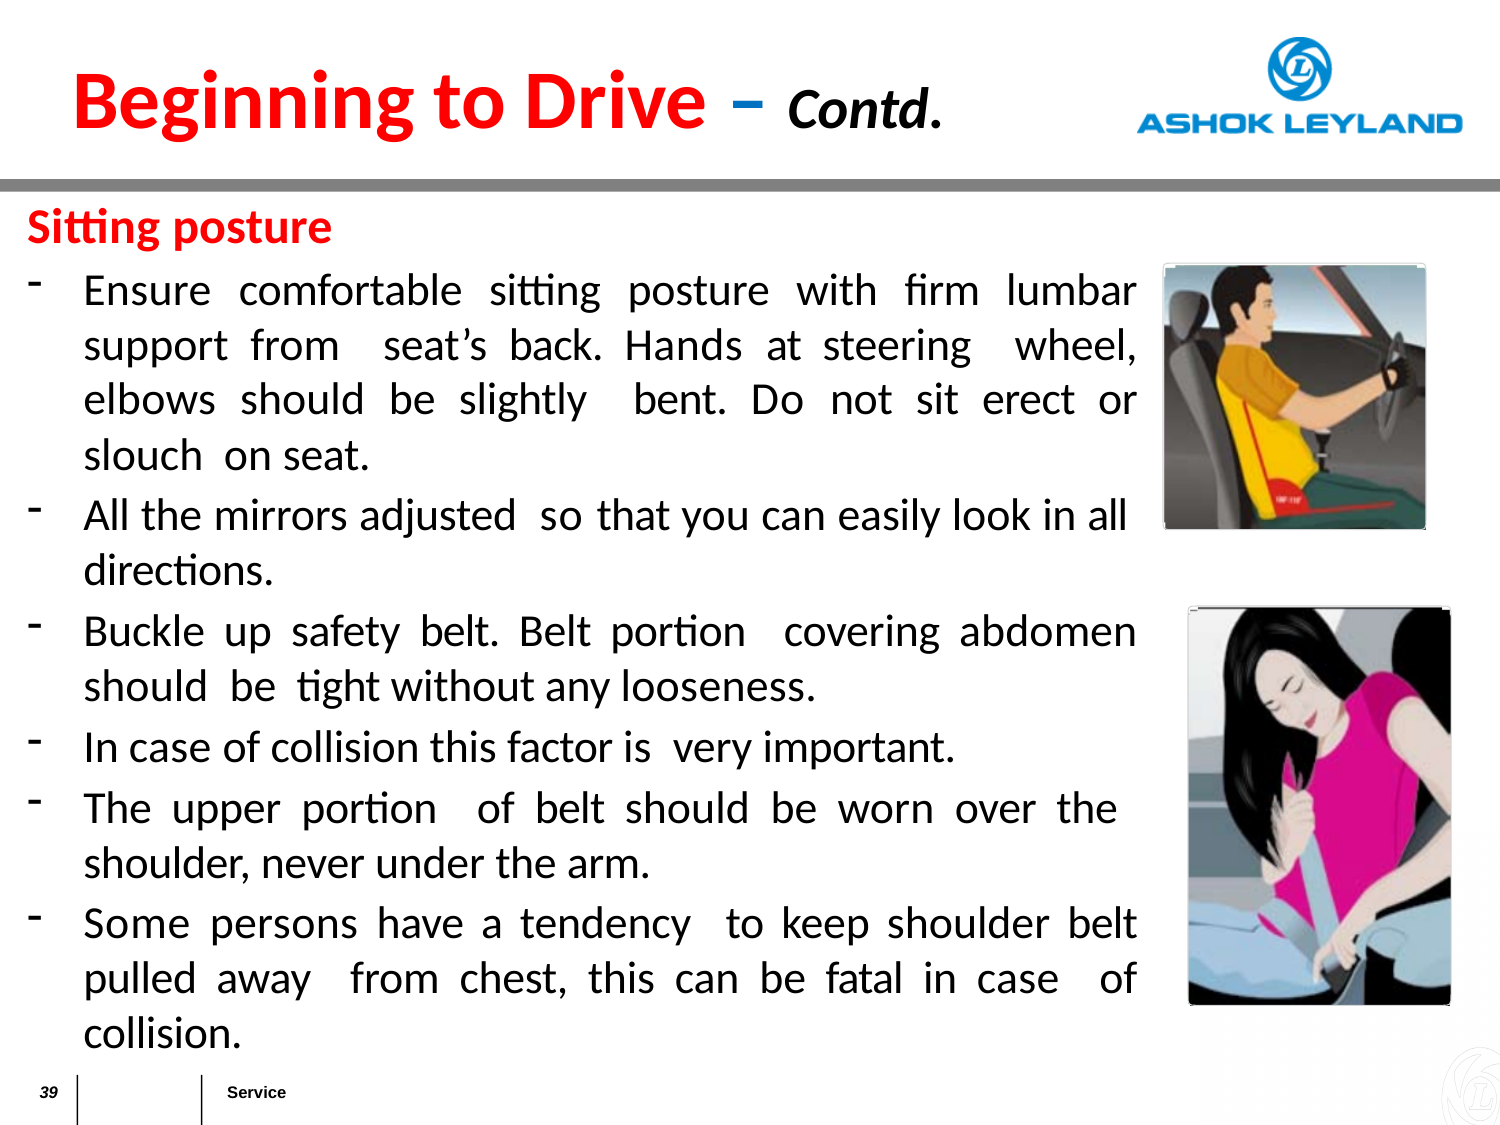

# Beginning to Drive – Contd.
Sitting posture
Ensure comfortable sitting posture with firm lumbar support from  seat’s back. Hands at steering  wheel, elbows should be slightly  bent. Do not sit erect or slouch  on seat.
All the mirrors adjusted  so that you can easily look in all  directions.
Buckle up safety belt. Belt portion  covering abdomen should  be  tight without any looseness.
In case of collision this factor is  very important.
The upper portion  of belt should be worn over the  shoulder, never under the arm.
Some persons have a tendency  to keep shoulder belt pulled away  from chest, this can be fatal in case  of collision.